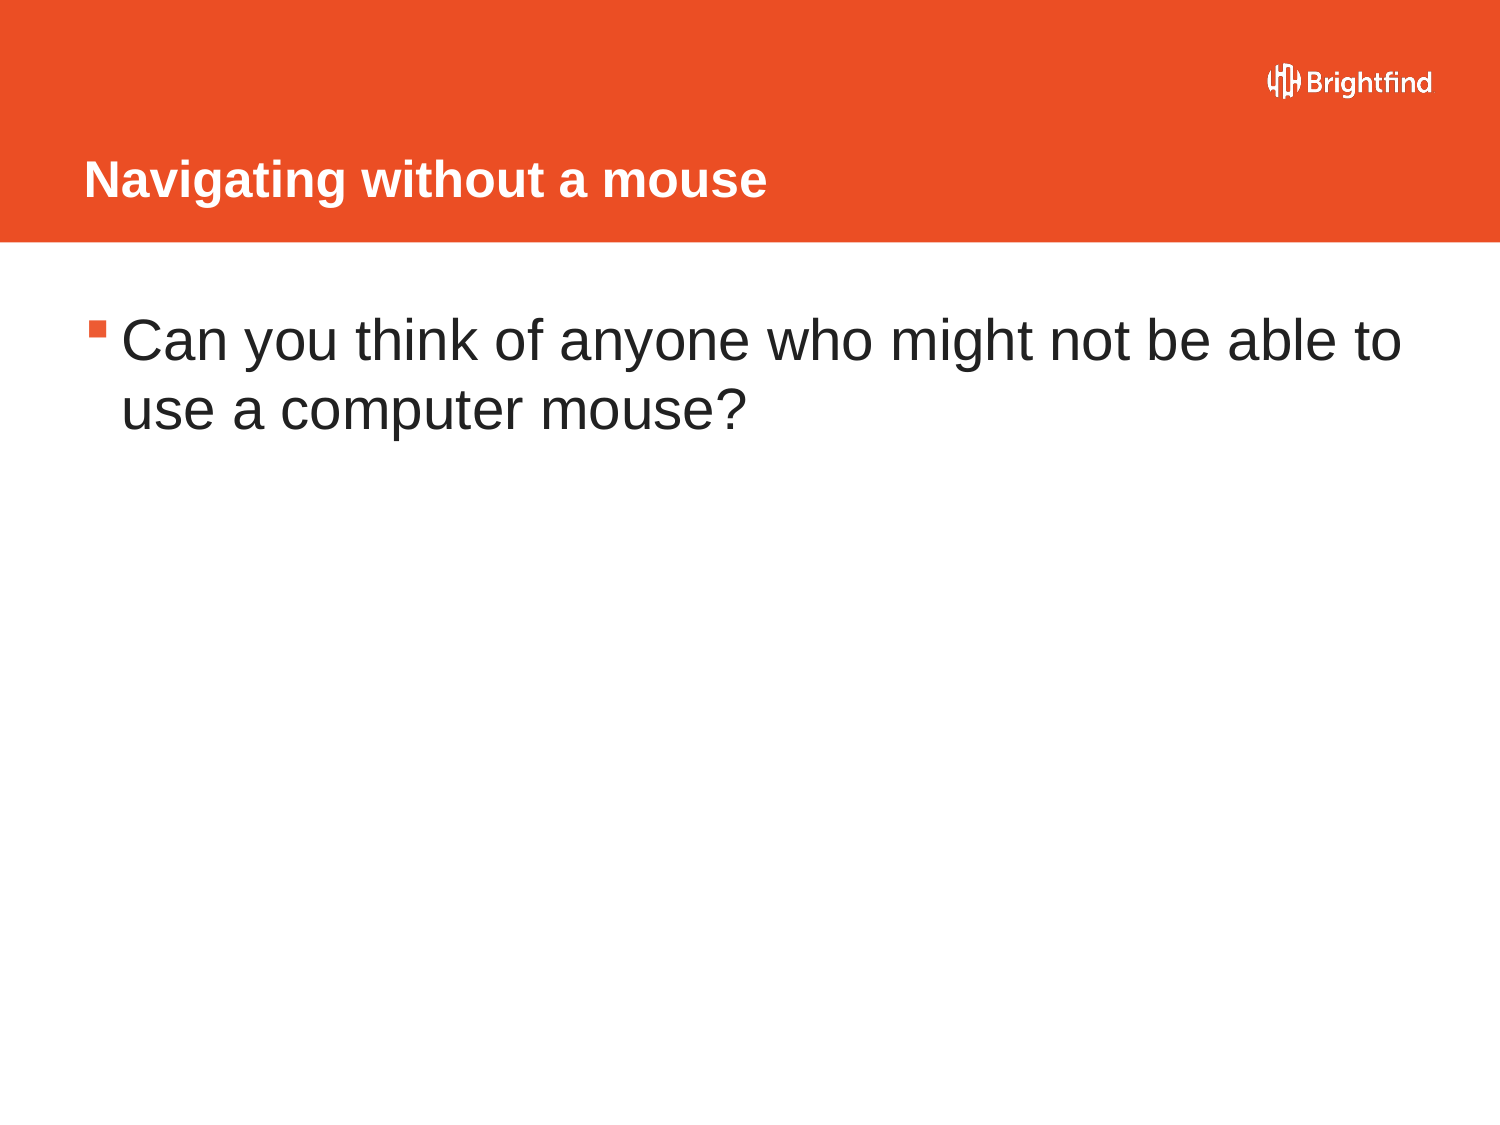

# Navigating without a mouse
Can you think of anyone who might not be able to use a computer mouse?